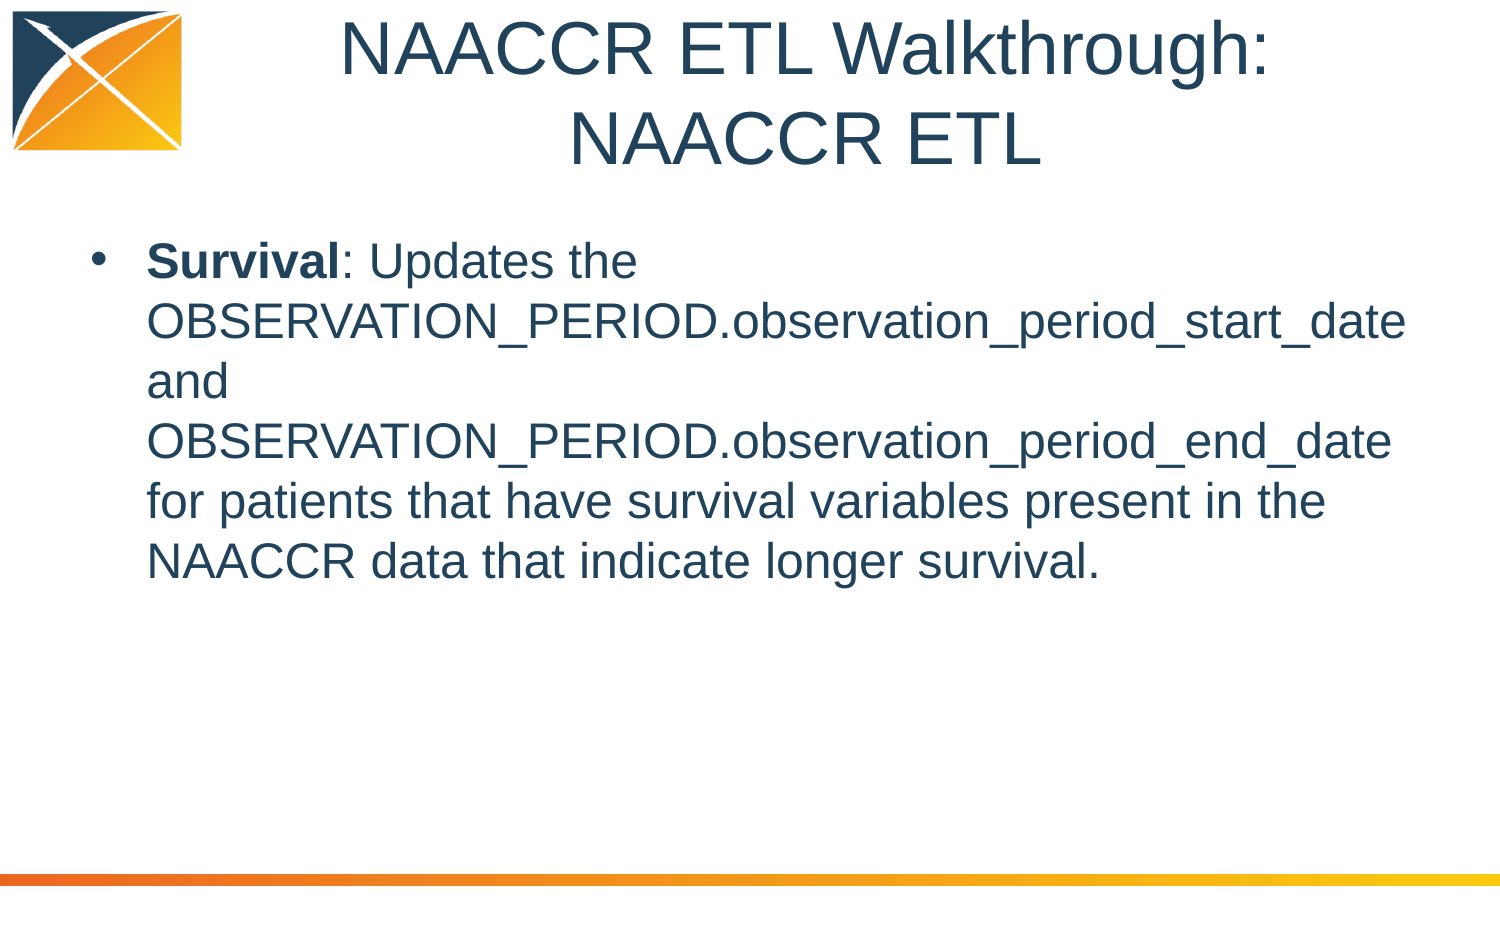

# NAACCR ETL Walkthrough:
NAACCR ETL
Survival: Updates the OBSERVATION_PERIOD.observation_period_start_date and OBSERVATION_PERIOD.observation_period_end_date for patients that have survival variables present in the NAACCR data that indicate longer survival.